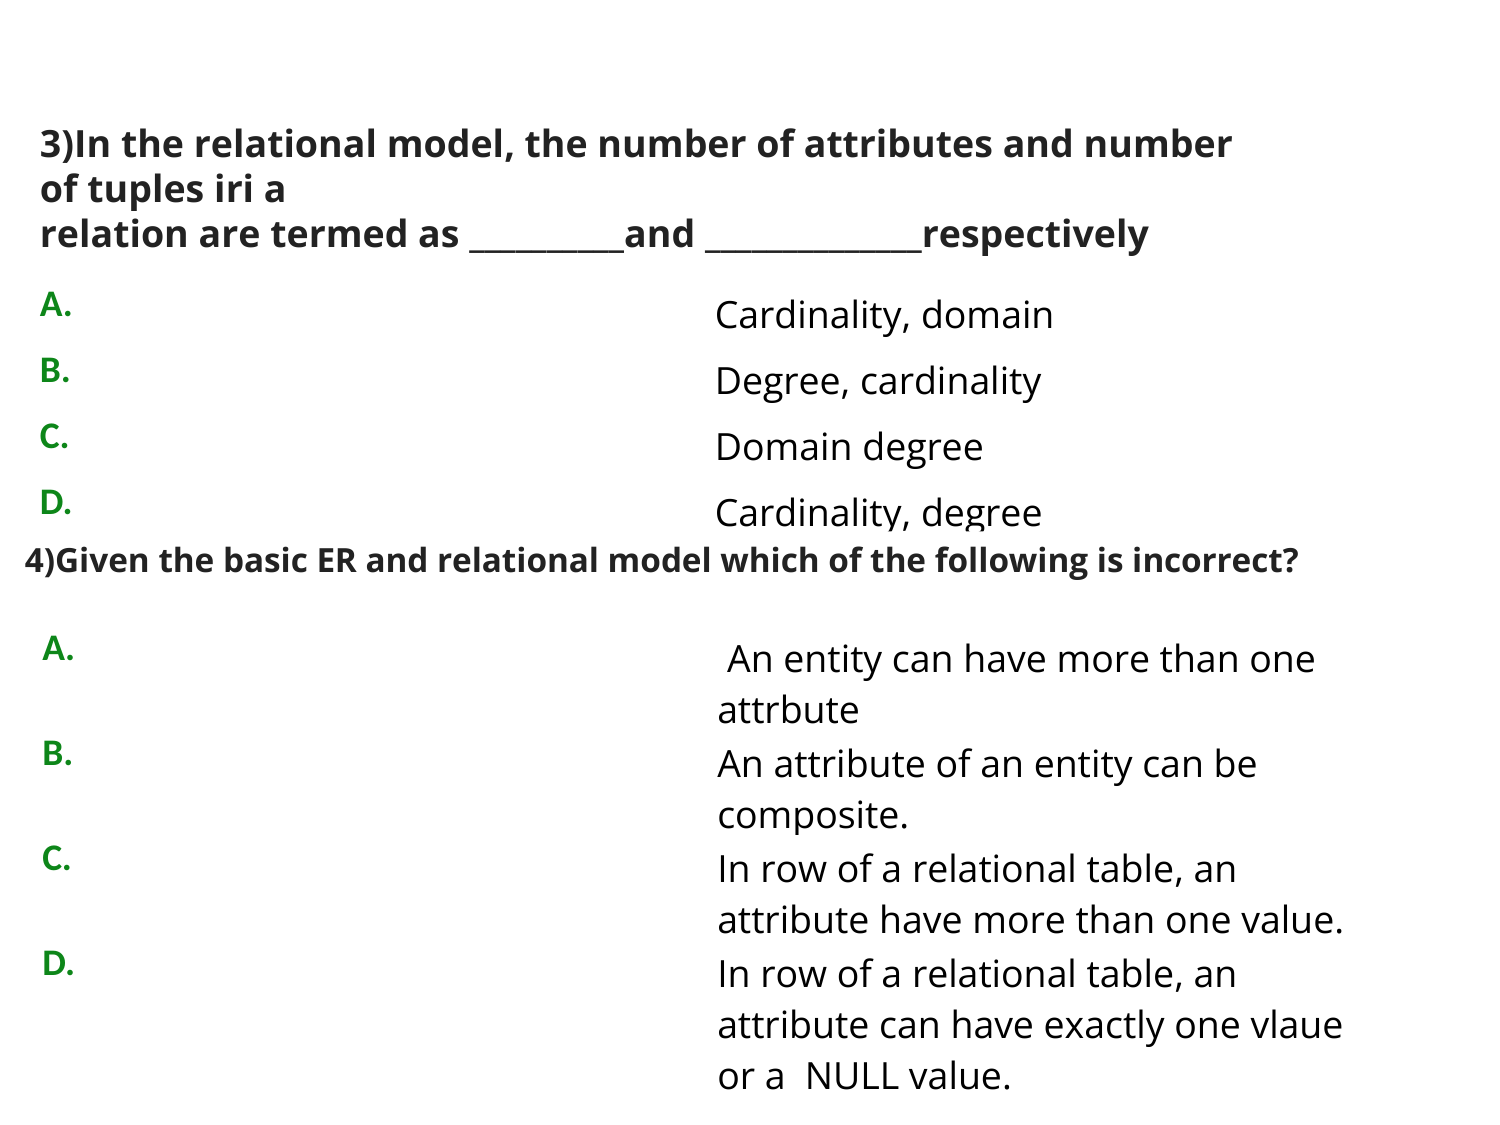

3)In the relational model, the number of attributes and number of tuples iri a
relation are termed as __________and ______________respectively
| A. | Cardinality, domain |
| --- | --- |
| B. | Degree, cardinality |
| C. | Domain degree |
| D. | Cardinality, degree |
4)Given the basic ER and relational model which of the following is incorrect?
| A. | An entity can have more than one attrbute |
| --- | --- |
| B. | An attribute of an entity can be composite. |
| C. | In row of a relational table, an attribute have more than one value. |
| D. | In row of a relational table, an attribute can have exactly one vlaue or a  NULL value. |